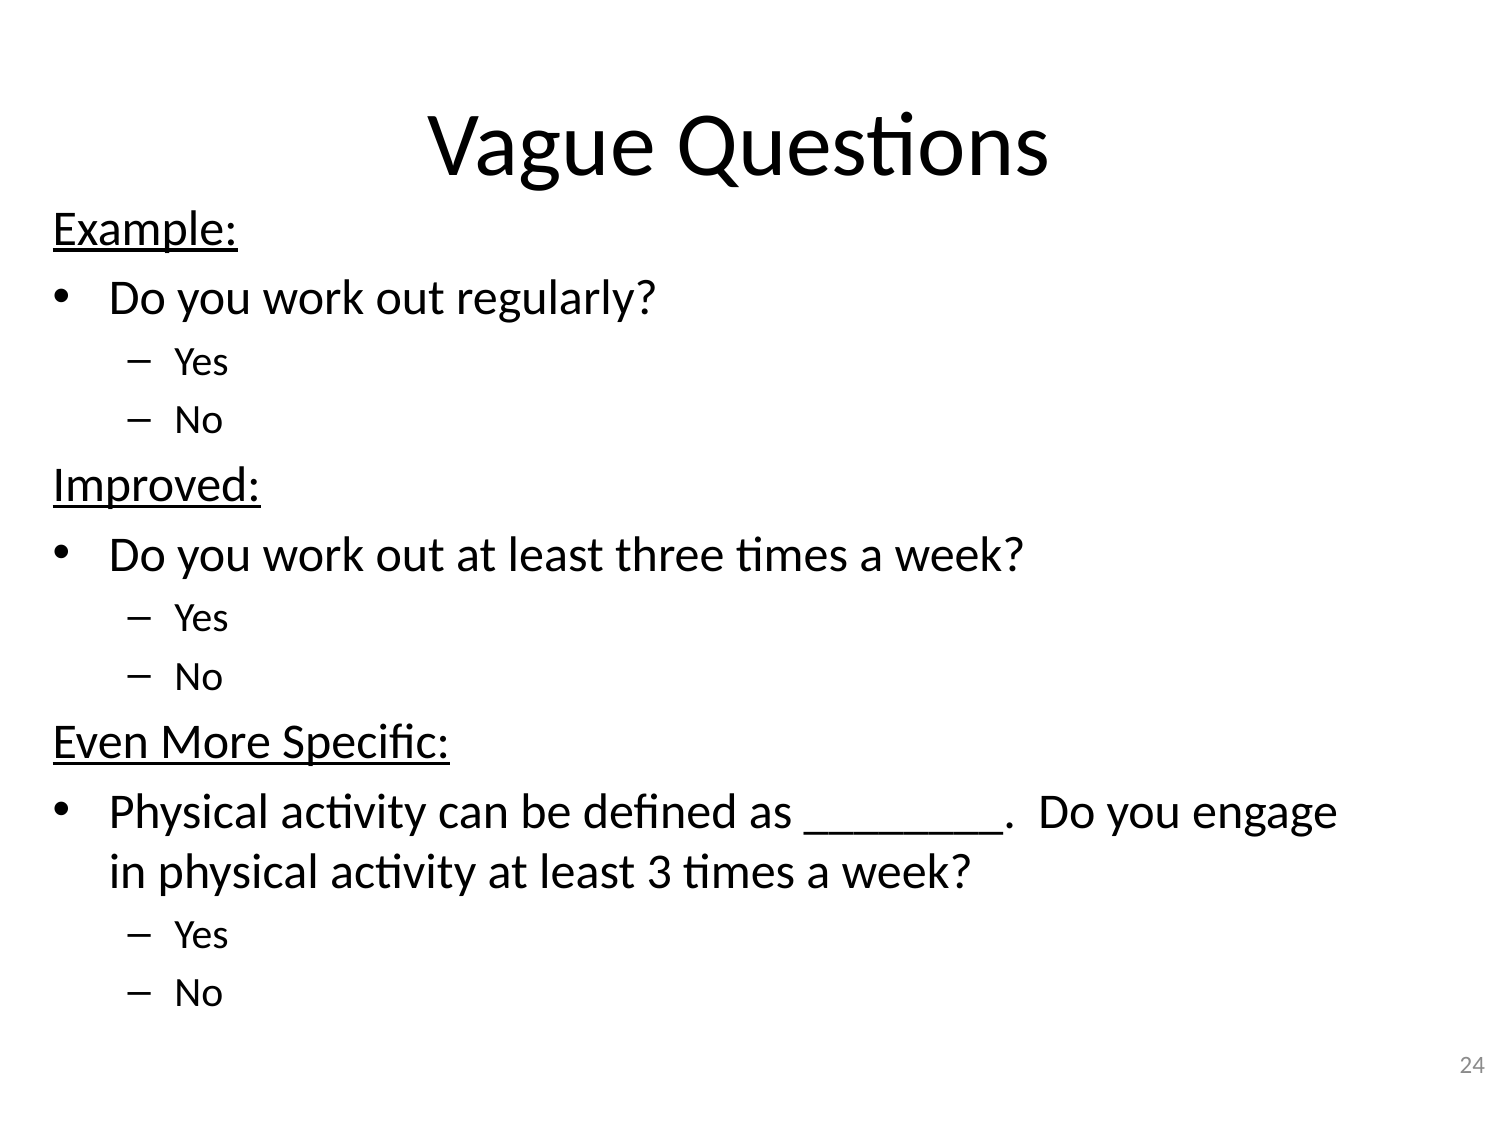

# Vague Questions
Example:
Do you work out regularly?
Yes
No
Improved:
Do you work out at least three times a week?
Yes
No
Even More Specific:
Physical activity can be defined as ________.  Do you engage in physical activity at least 3 times a week?
Yes
No

24